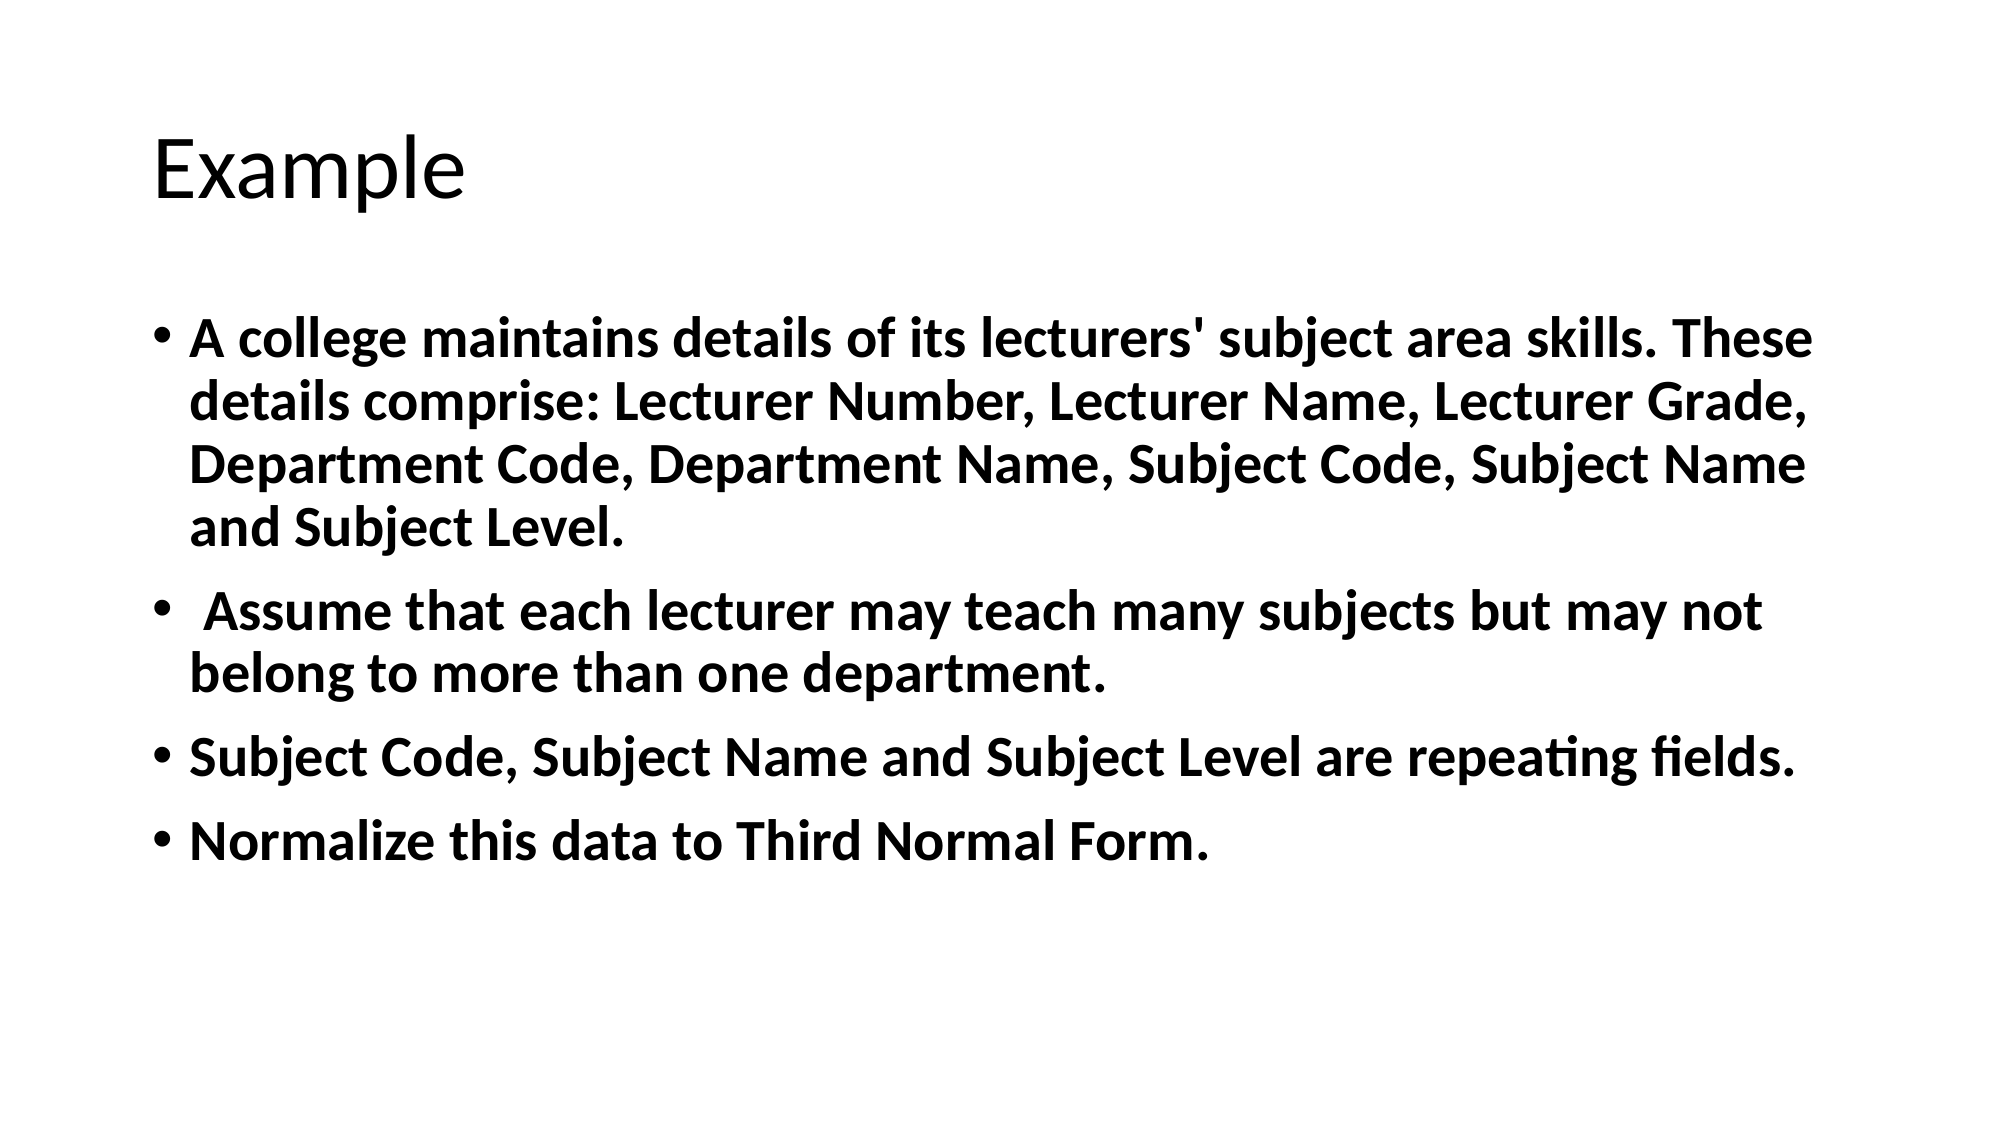

# Example
A college maintains details of its lecturers' subject area skills. These details comprise: Lecturer Number, Lecturer Name, Lecturer Grade, Department Code, Department Name, Subject Code, Subject Name and Subject Level.
 Assume that each lecturer may teach many subjects but may not belong to more than one department.
Subject Code, Subject Name and Subject Level are repeating fields.
Normalize this data to Third Normal Form.